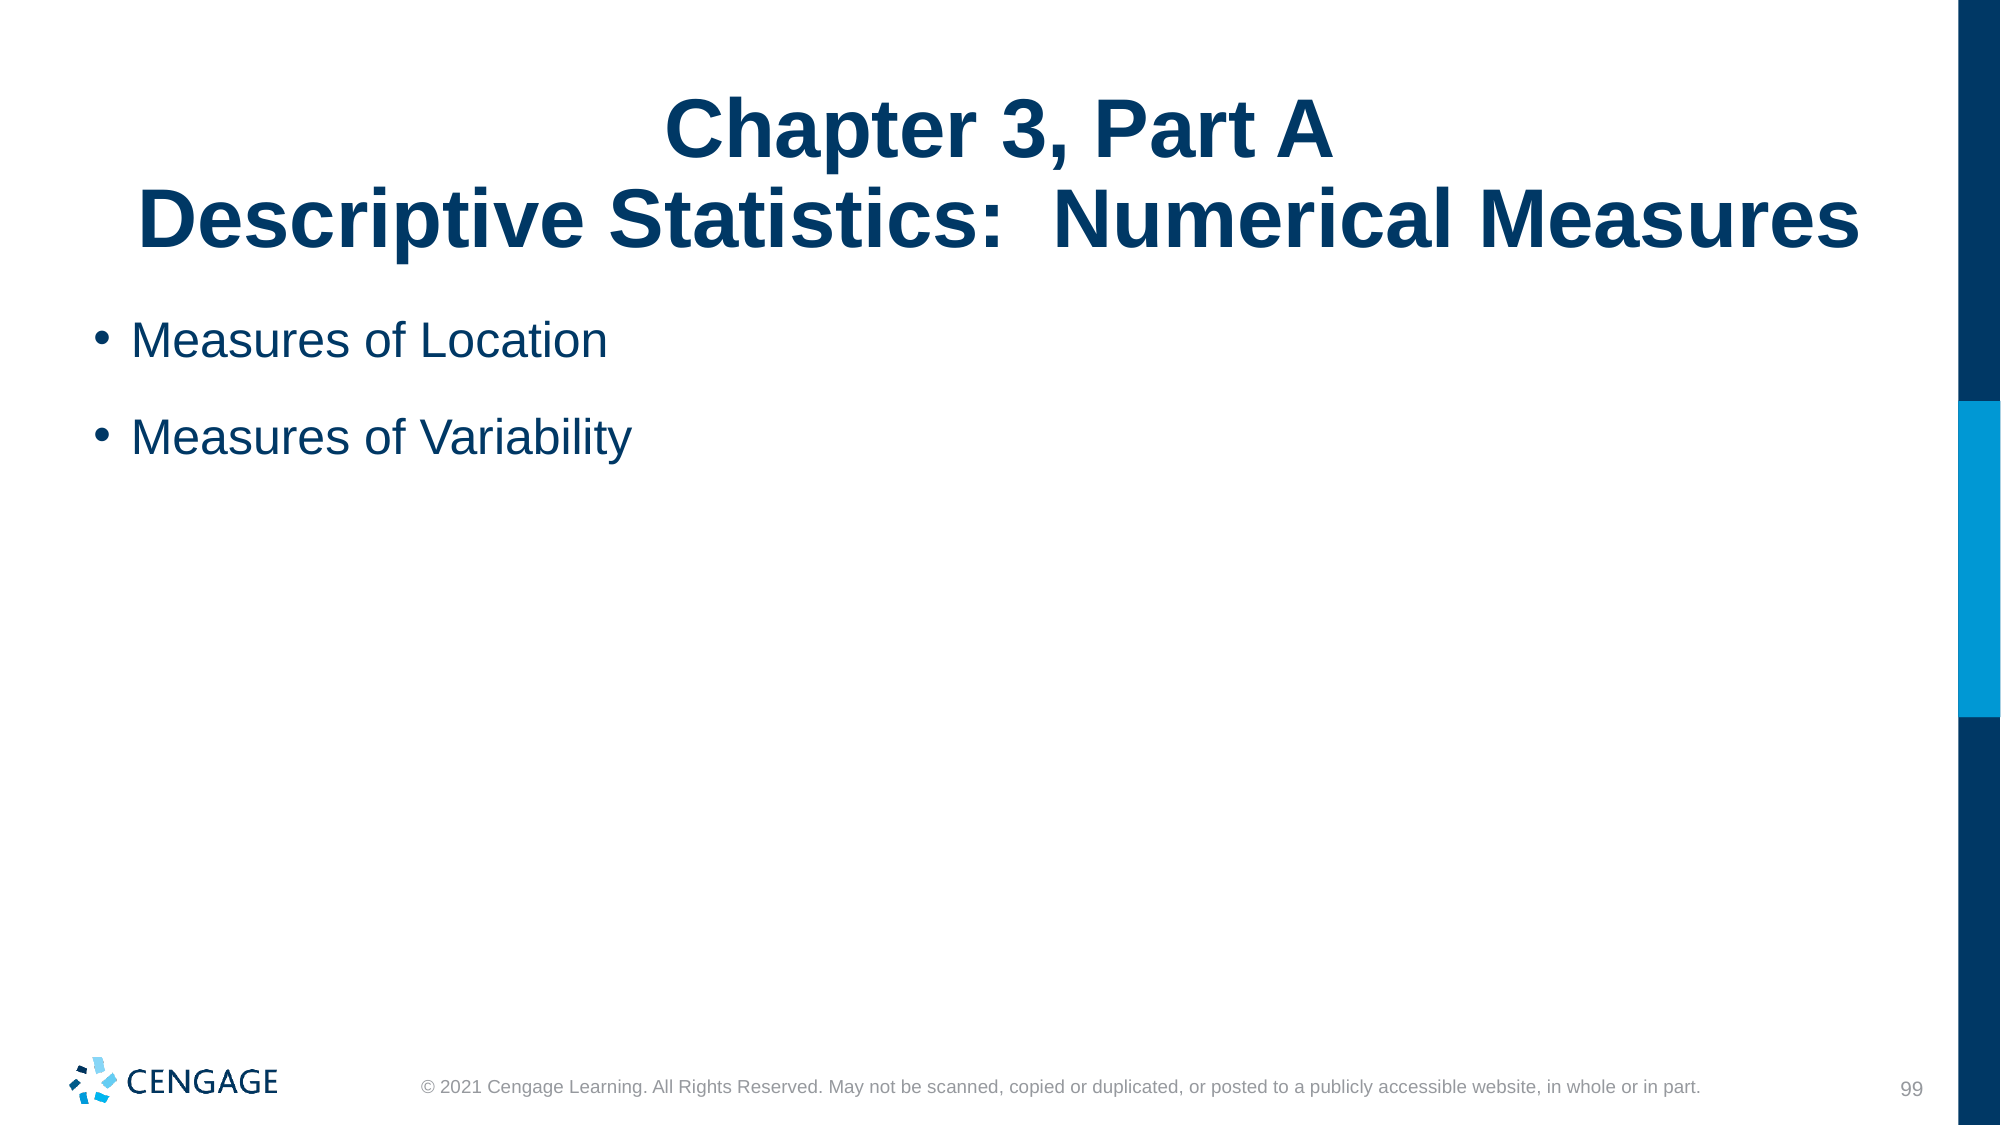

# Chapter 3, Part A Descriptive Statistics:  Numerical Measures
Measures of Location
Measures of Variability